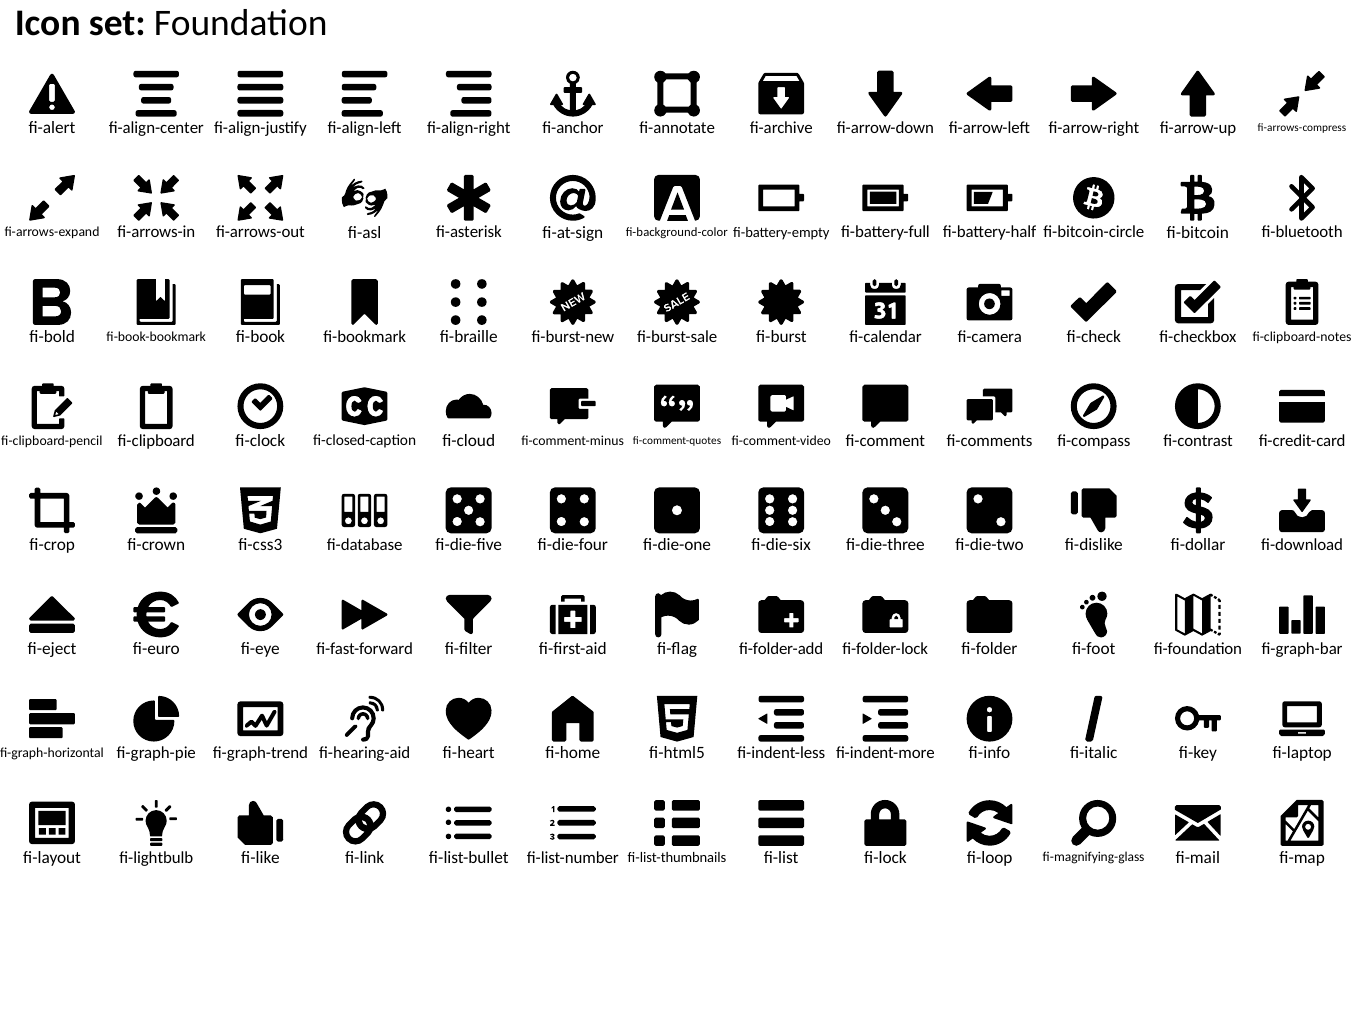

Icon set: Foundation

fi-alert
fi-align-center
fi-align-justify
fi-align-left
fi-align-right
fi-anchor
fi-annotate
fi-archive
fi-arrow-down
fi-arrow-left
fi-arrow-right
fi-arrow-up
fi-arrows-compress

fi-arrows-expand
fi-arrows-in
fi-arrows-out
fi-asl
fi-asterisk
fi-at-sign
fi-background-color
fi-battery-empty
fi-battery-full
fi-battery-half
fi-bitcoin-circle
fi-bitcoin
fi-bluetooth

fi-bold
fi-book-bookmark
fi-book
fi-bookmark
fi-braille
fi-burst-new
fi-burst-sale
fi-burst
fi-calendar
fi-camera
fi-check
fi-checkbox
fi-clipboard-notes

fi-clipboard-pencil
fi-clipboard
fi-clock
fi-closed-caption
fi-cloud
fi-comment-minus
fi-comment-quotes
fi-comment-video
fi-comment
fi-comments
fi-compass
fi-contrast
fi-credit-card

fi-crop
fi-crown
fi-css3
fi-database
fi-die-five
fi-die-four
fi-die-one
fi-die-six
fi-die-three
fi-die-two
fi-dislike
fi-dollar
fi-download

fi-eject
fi-euro
fi-eye
fi-fast-forward
fi-filter
fi-first-aid
fi-flag
fi-folder-add
fi-folder-lock
fi-folder
fi-foot
fi-foundation
fi-graph-bar

fi-graph-horizontal
fi-graph-pie
fi-graph-trend
fi-hearing-aid
fi-heart
fi-home
fi-html5
fi-indent-less
fi-indent-more
fi-info
fi-italic
fi-key
fi-laptop

fi-layout
fi-lightbulb
fi-like
fi-link
fi-list-bullet
fi-list-number
fi-list-thumbnails
fi-list
fi-lock
fi-loop
fi-magnifying-glass
fi-mail
fi-map